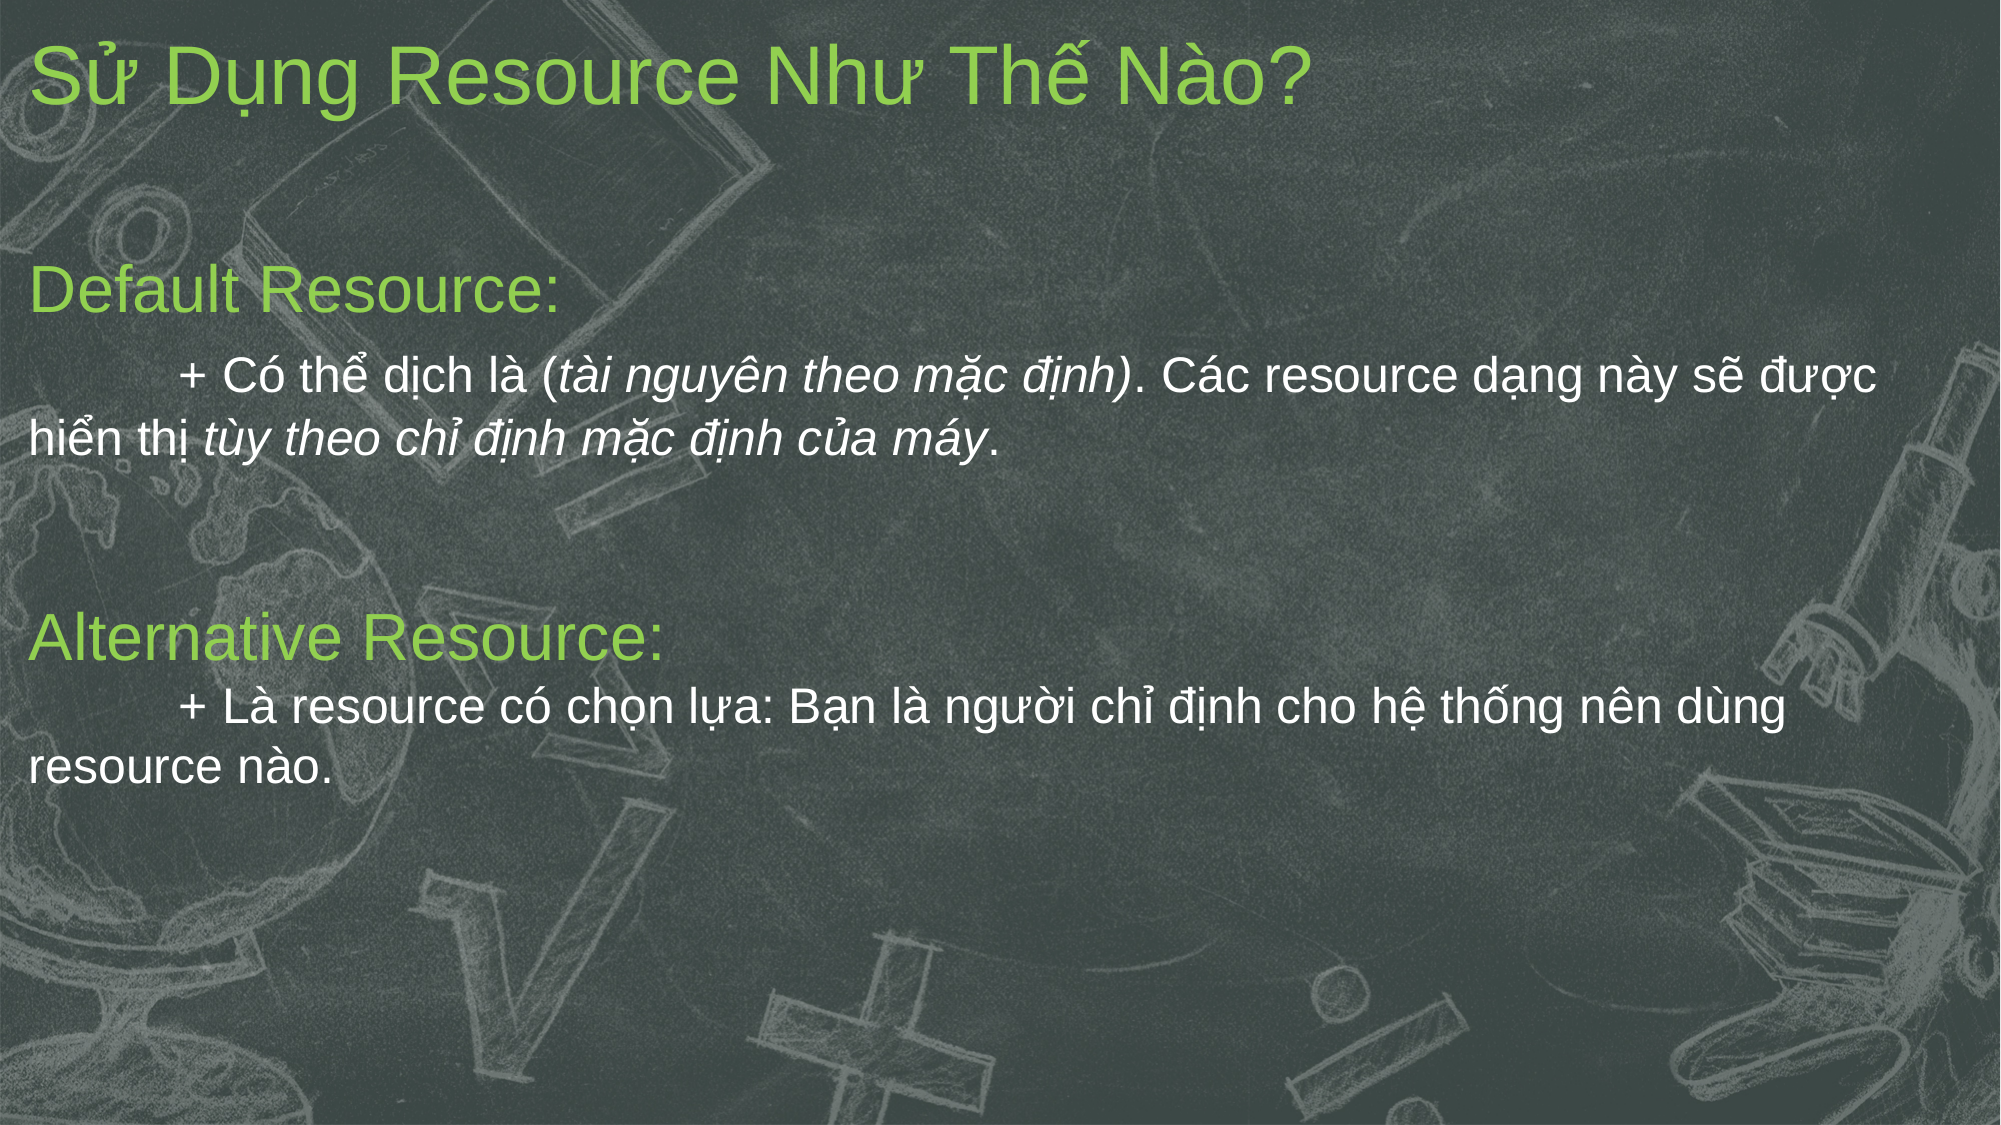

Sử Dụng Resource Như Thế Nào?

Default Resource:
	+ Có thể dịch là (tài nguyên theo mặc định). Các resource dạng này sẽ được hiển thị tùy theo chỉ định mặc định của máy.

Alternative Resource:
	+ Là resource có chọn lựa: Bạn là người chỉ định cho hệ thống nên dùng resource nào.